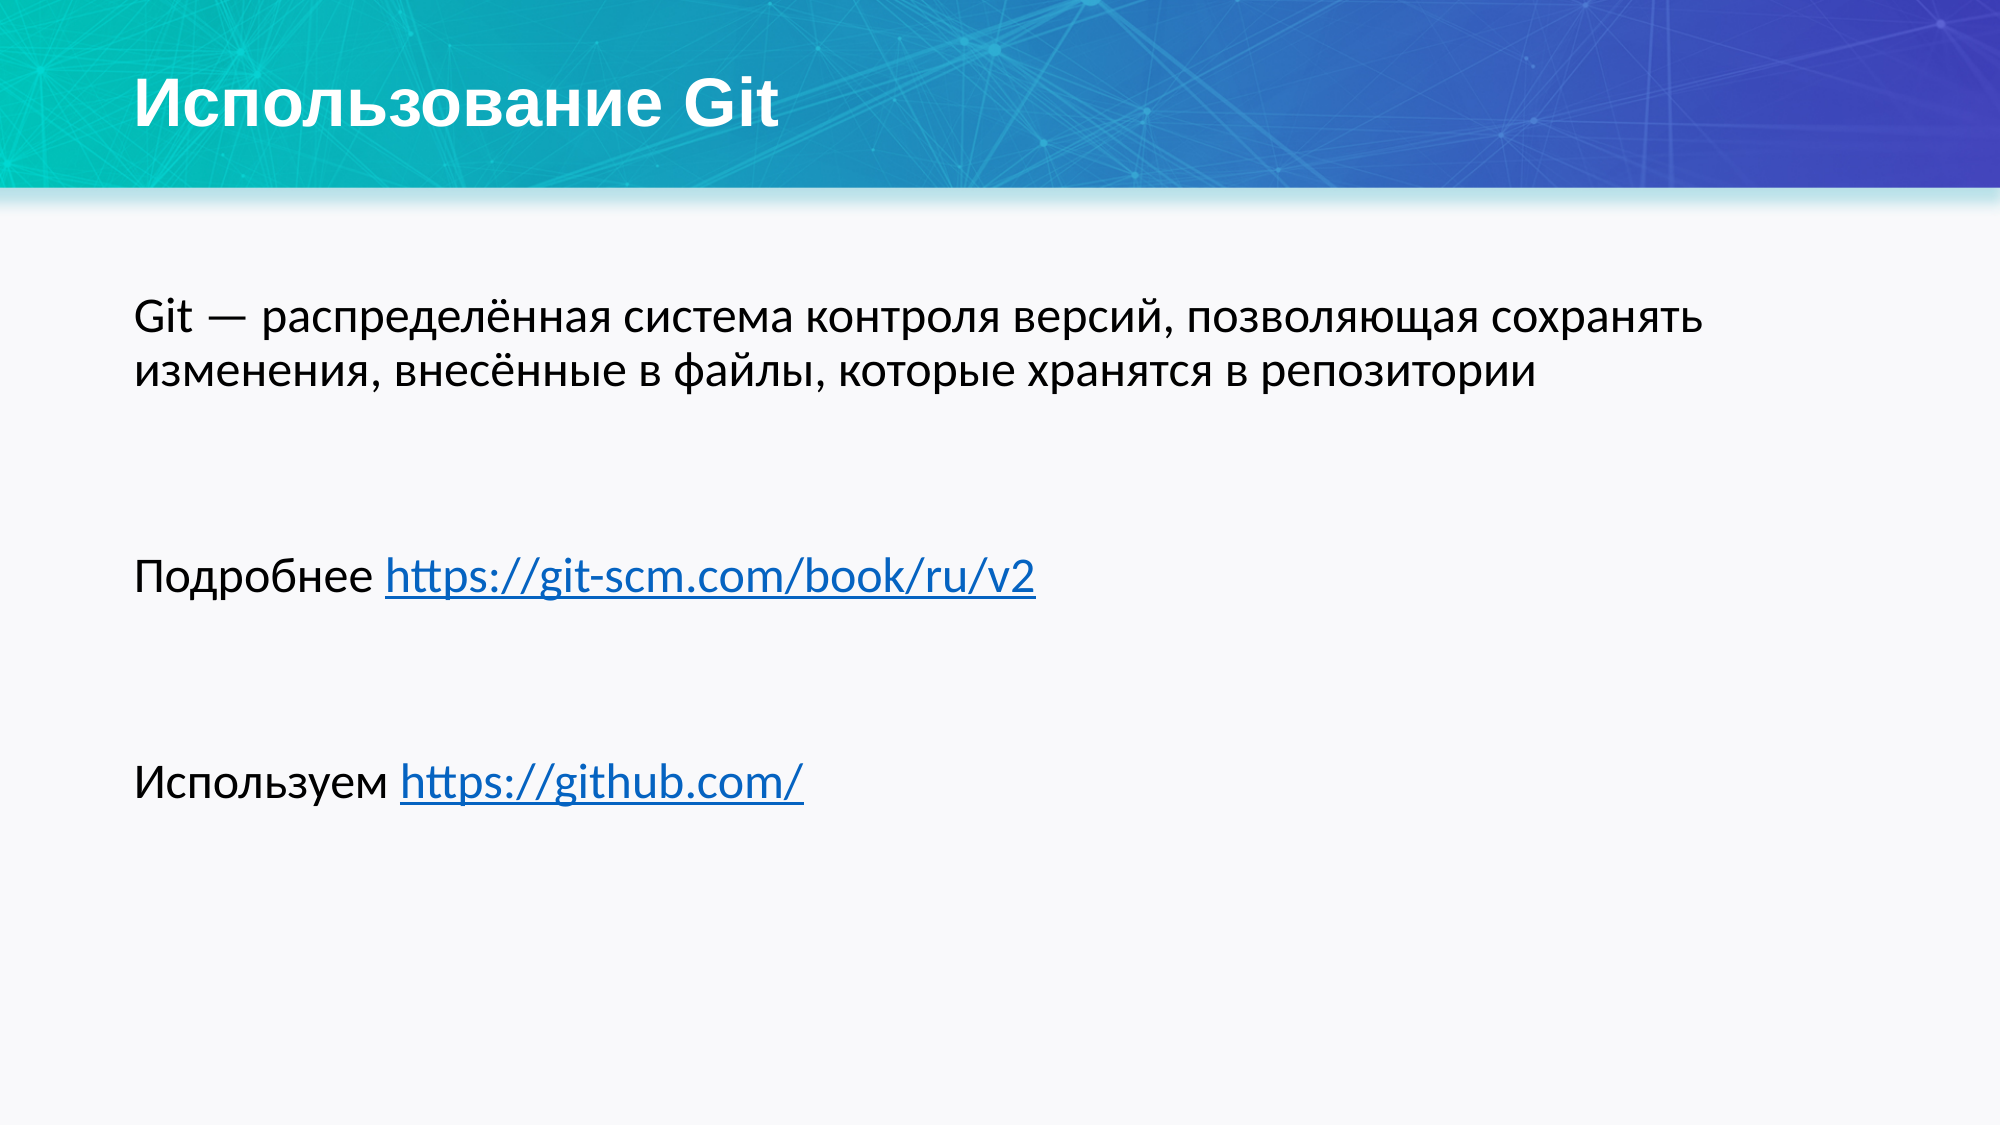

Использование Git
Git — распределённая система контроля версий, позволяющая сохранять изменения, внесённые в файлы, которые хранятся в репозитории

Подробнее https://git-scm.com/book/ru/v2

Используем https://github.com/